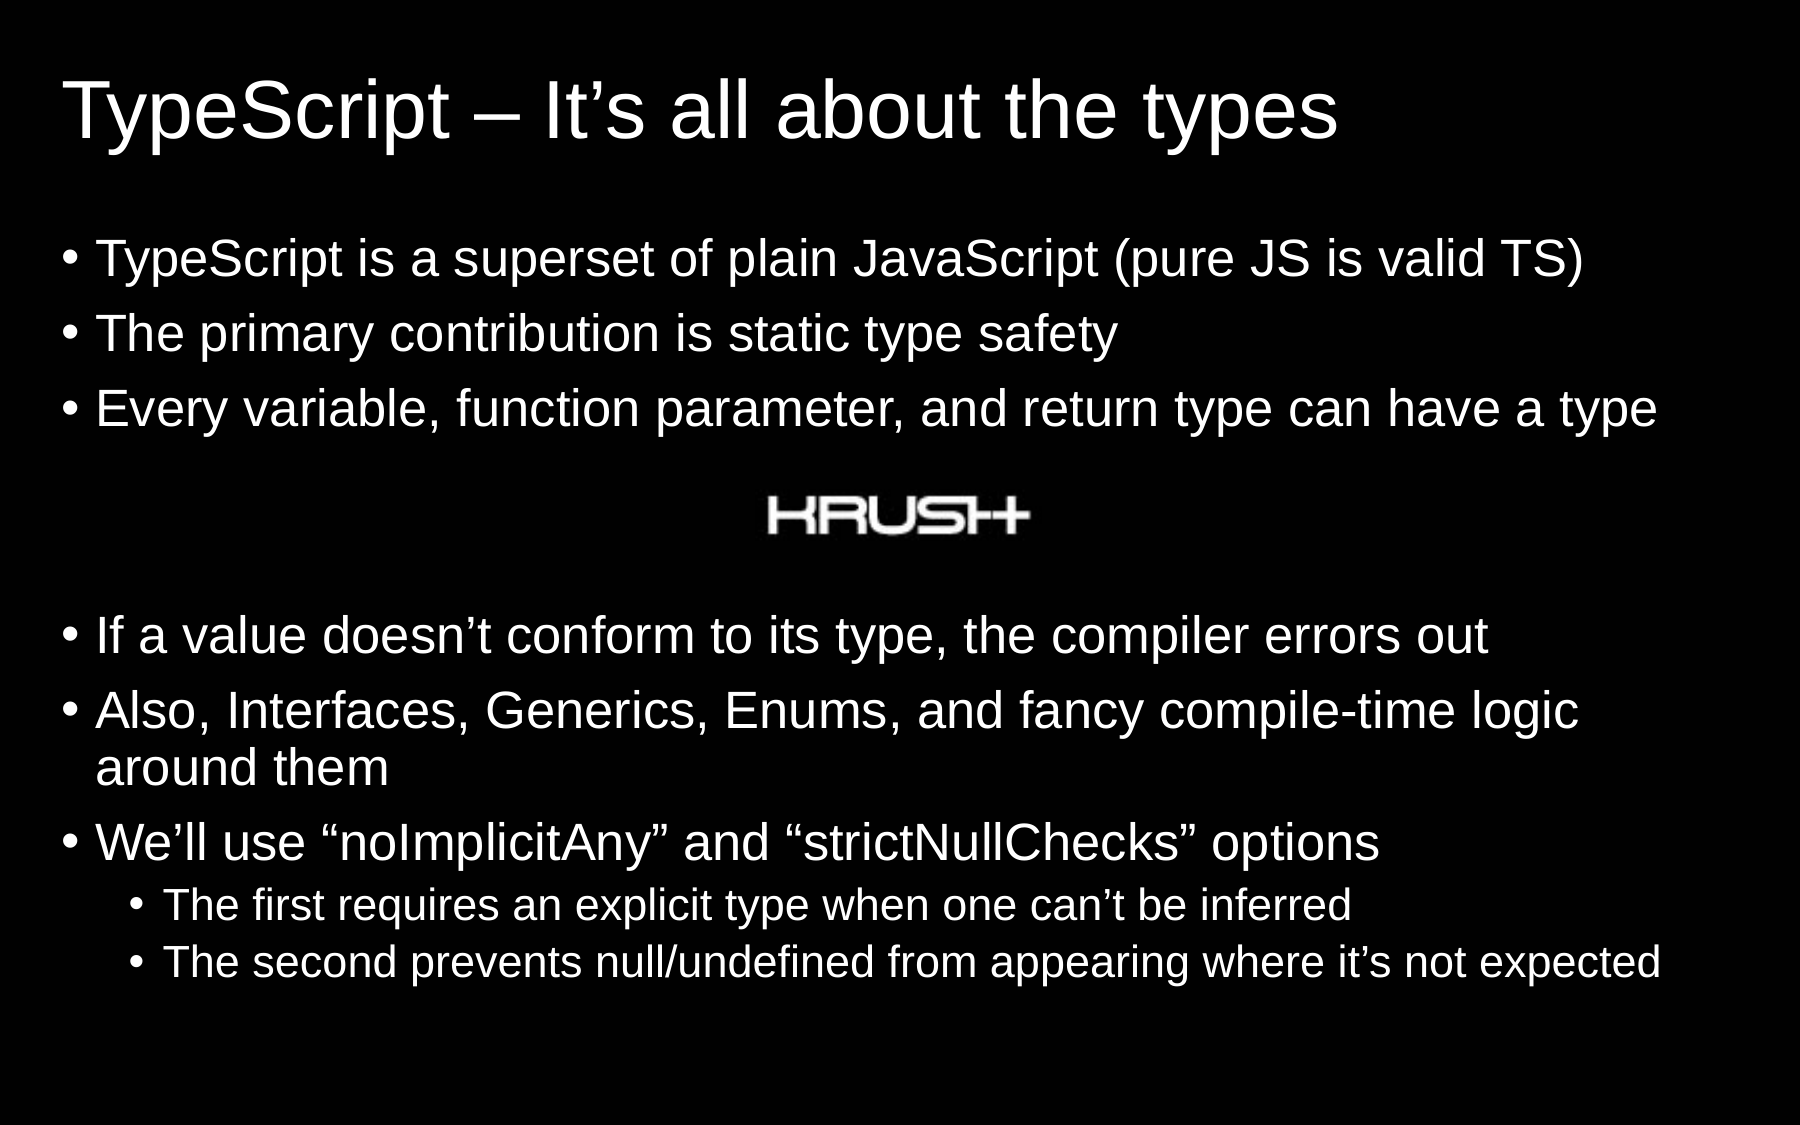

# TypeScript – It’s all about the types
TypeScript is a superset of plain JavaScript (pure JS is valid TS)
The primary contribution is static type safety
Every variable, function parameter, and return type can have a type

If a value doesn’t conform to its type, the compiler errors out
Also, Interfaces, Generics, Enums, and fancy compile-time logic around them
We’ll use “noImplicitAny” and “strictNullChecks” options
The first requires an explicit type when one can’t be inferred
The second prevents null/undefined from appearing where it’s not expected